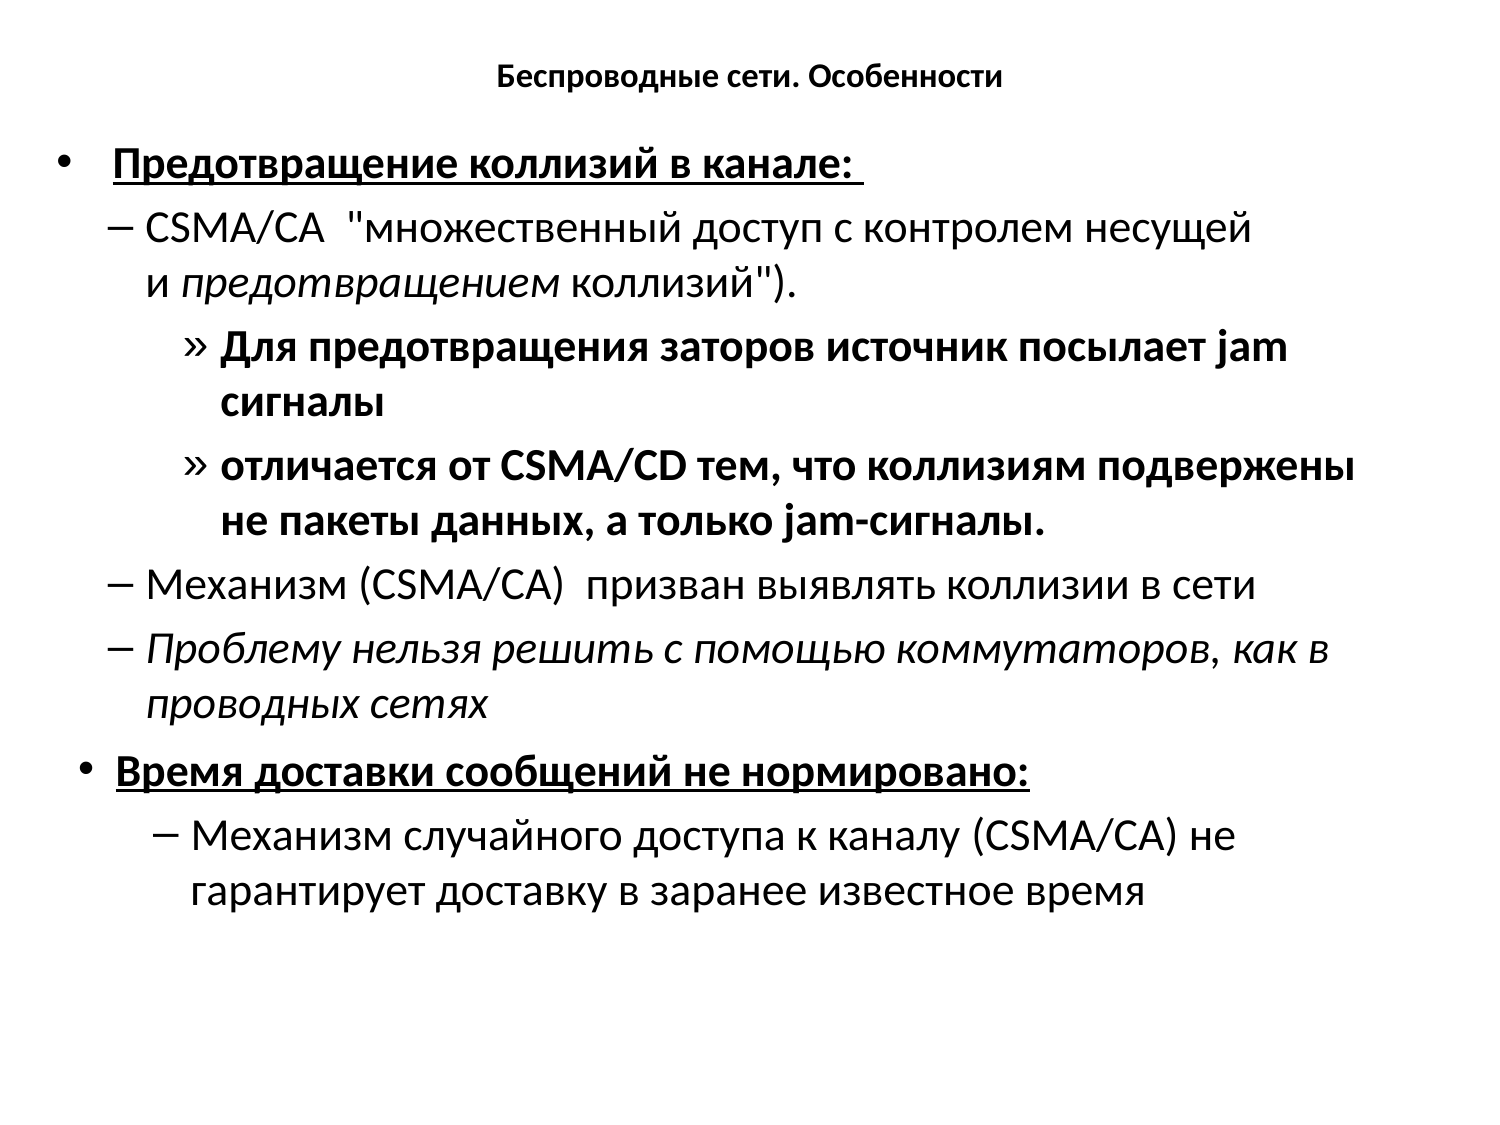

# Беспроводные сети. Особенности
Предотвращение коллизий в канале:
CSMA/CA  "множественный доступ с контролем несущей и предотвращением коллизий").
Для предотвращения заторов источник посылает jam сигналы
отличается от CSMA/CD тем, что коллизиям подвержены не пакеты данных, а только jam-сигналы.
Механизм (CSMA/CA)  призван выявлять коллизии в сети
Проблему нельзя решить с помощью коммутаторов, как в проводных сетях
Время доставки сообщений не нормировано:
Механизм случайного доступа к каналу (CSMA/CA) не гарантирует доставку в заранее известное время